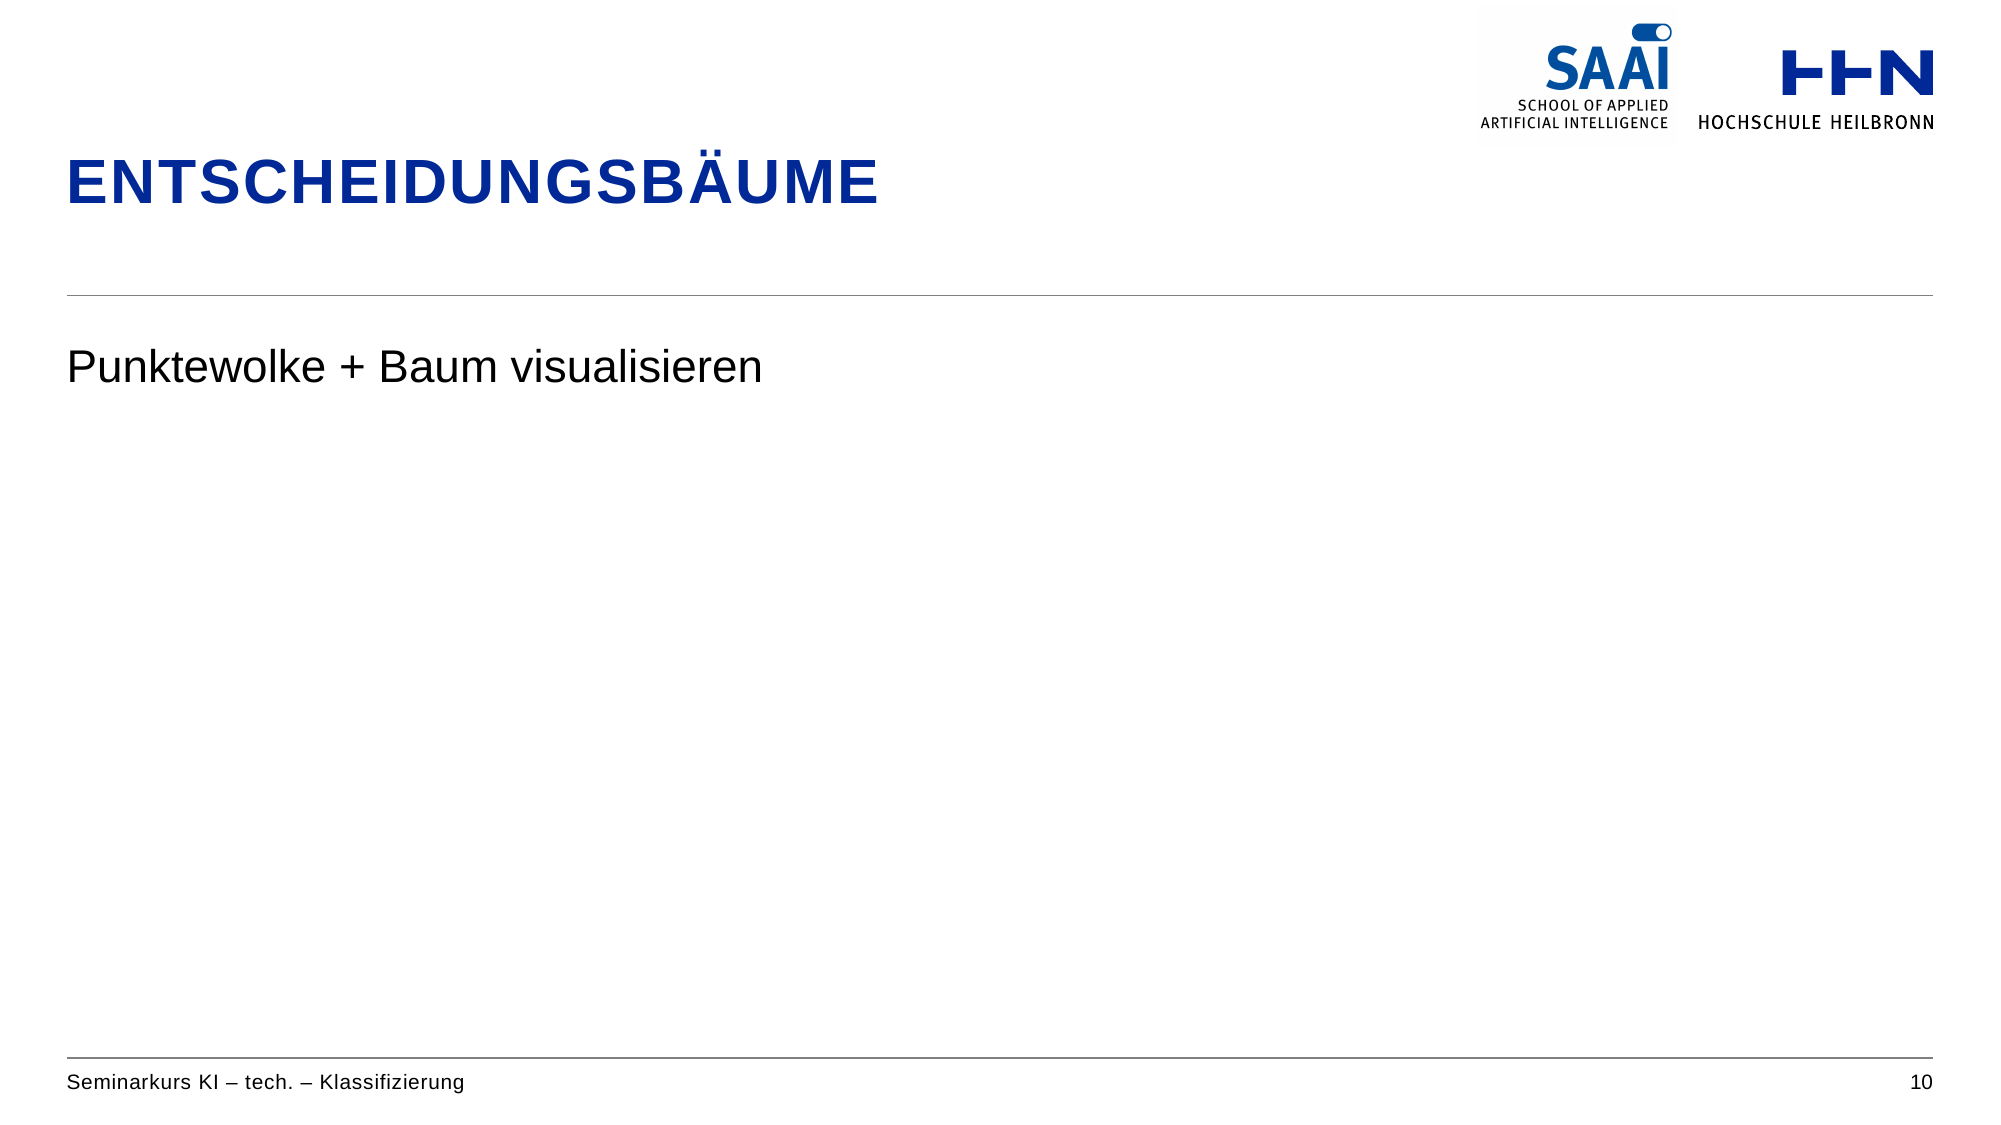

# Entscheidungsbäume
Punktewolke + Baum visualisieren
Seminarkurs KI – tech. – Klassifizierung
10